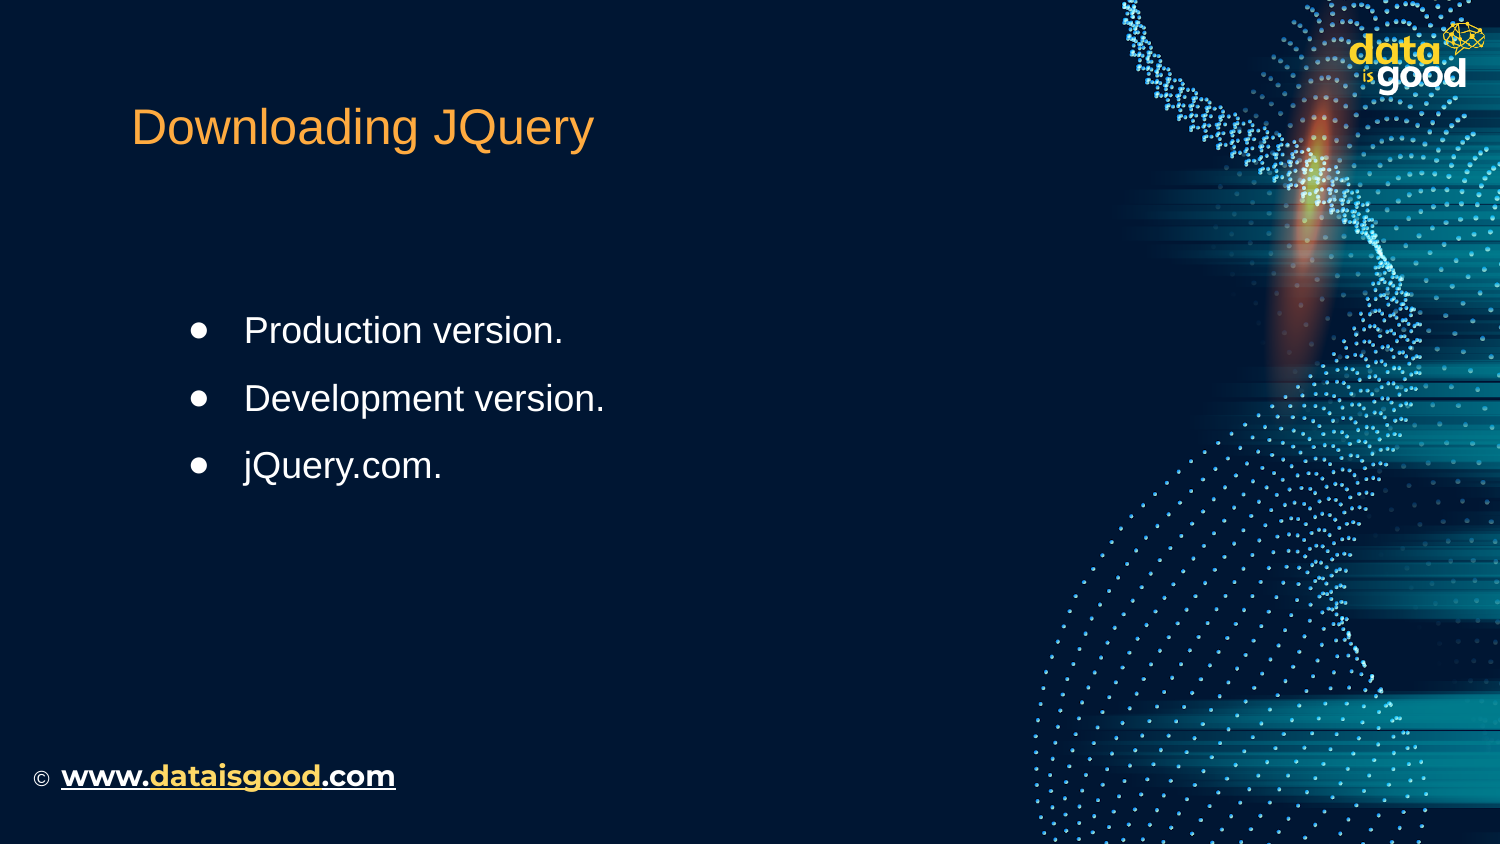

# Downloading JQuery
Production version.
Development version.
jQuery.com.